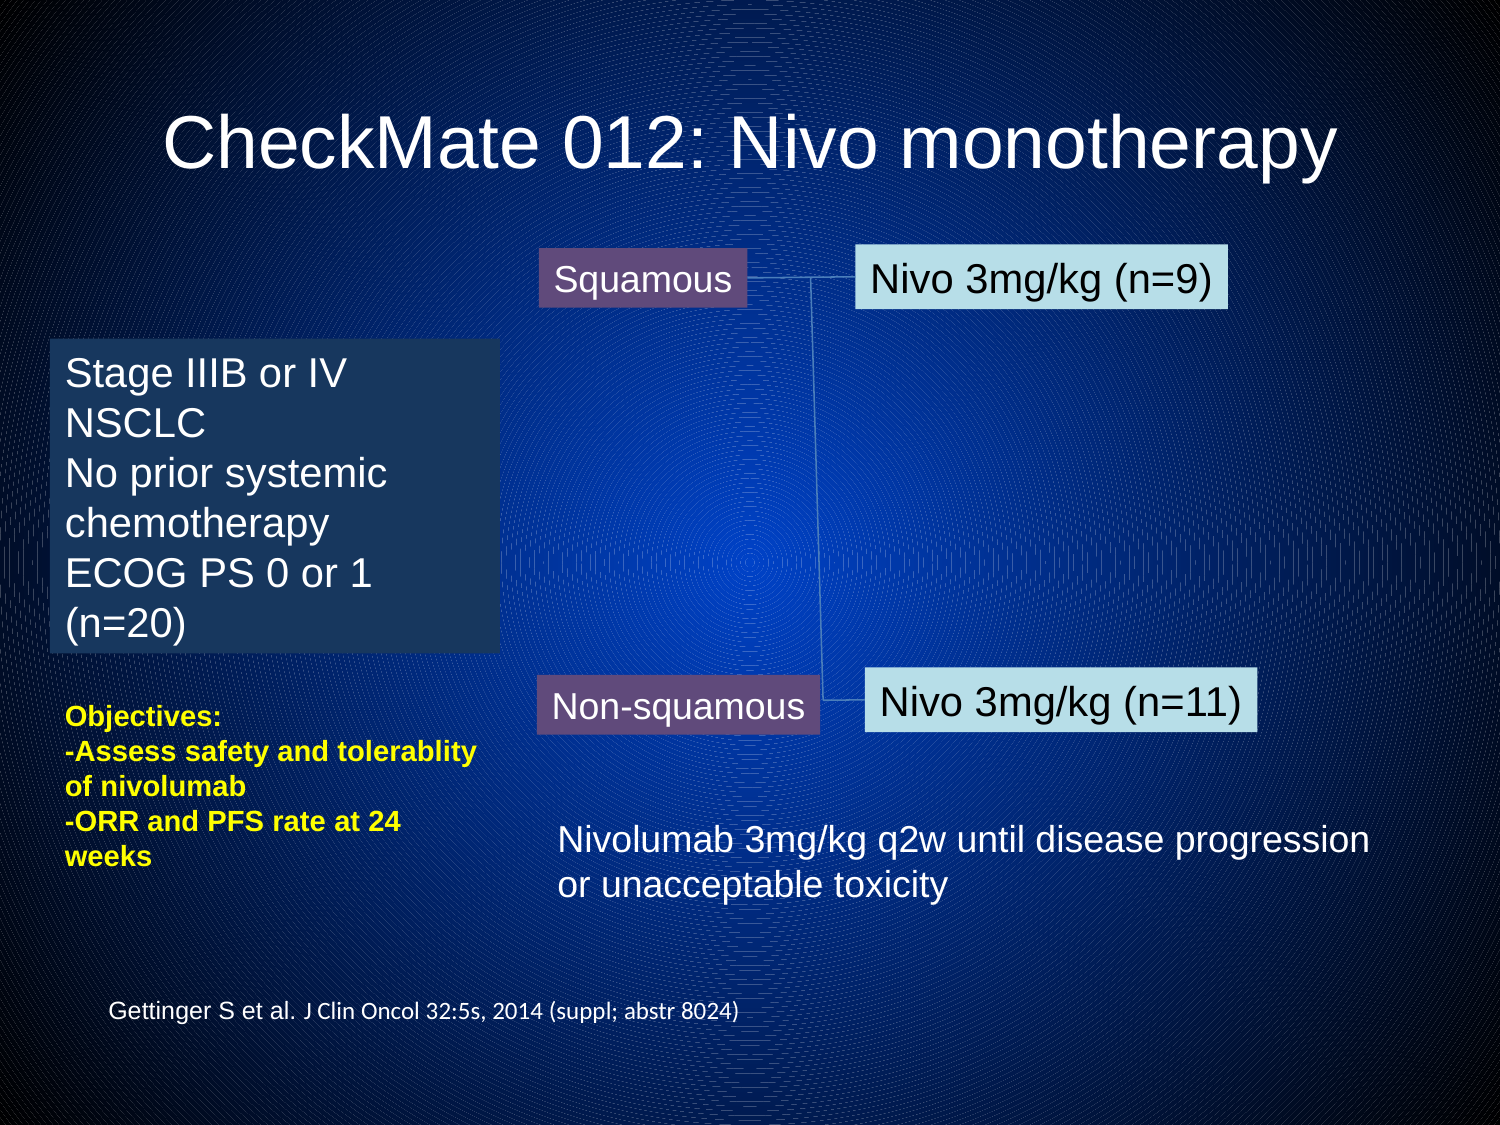

# CheckMate 012: Nivo monotherapy
Nivo 3mg/kg (n=9)
Stage IIIB or IV NSCLC
No prior systemic chemotherapy
ECOG PS 0 or 1
(n=20)
Nivo 3mg/kg (n=11)
Squamous
Non-squamous
Objectives:
-Assess safety and tolerablity of nivolumab
-ORR and PFS rate at 24 weeks
Nivolumab 3mg/kg q2w until disease progression
or unacceptable toxicity
Gettinger S et al. J Clin Oncol 32:5s, 2014 (suppl; abstr 8024)